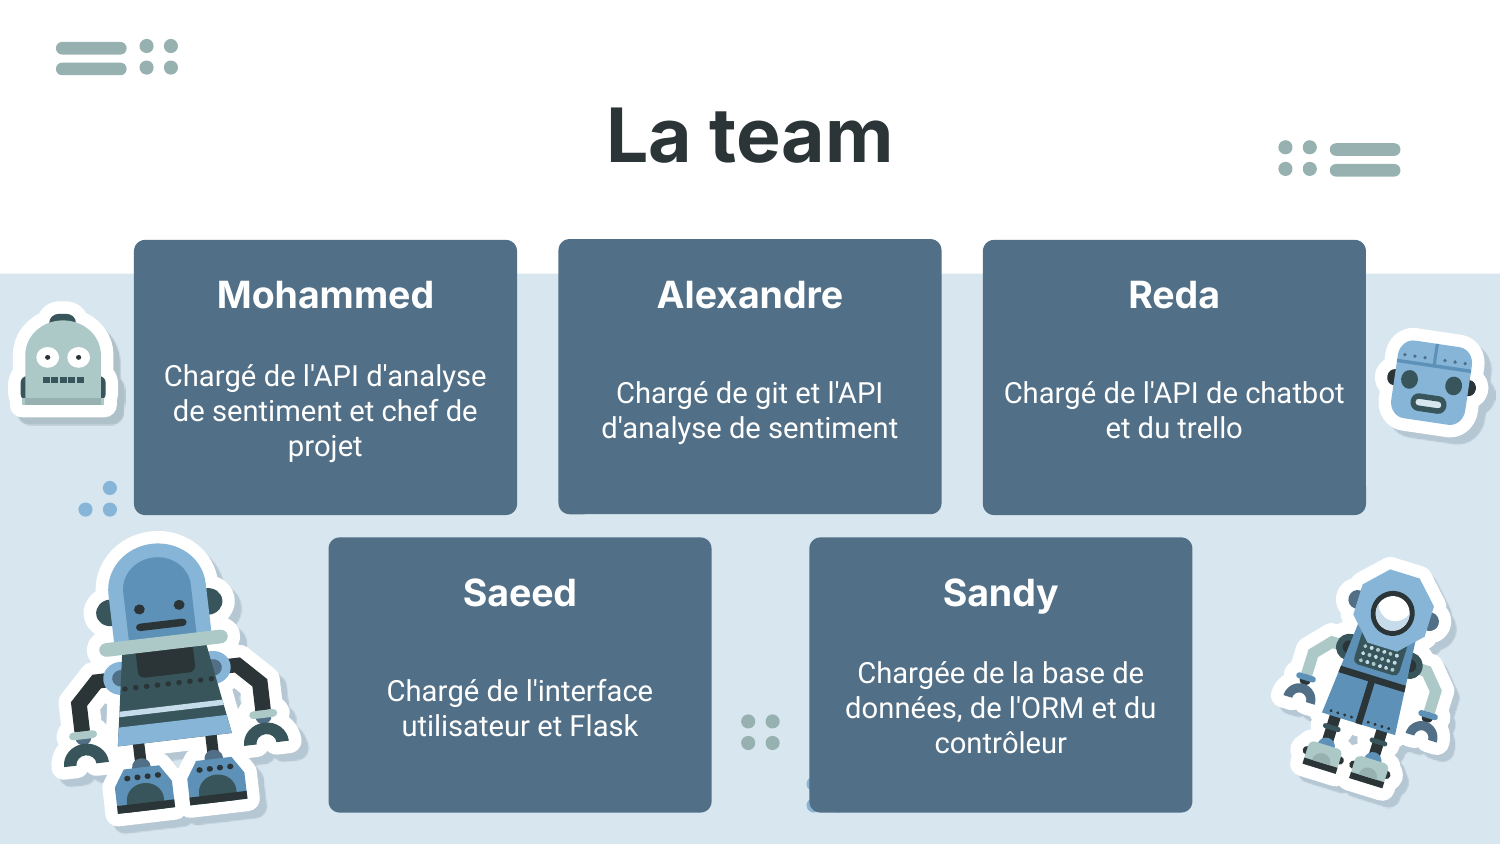

# La team

Alexandre
Mohammed
Reda

Chargé de git et l'API d'analyse de sentiment
Chargé de l'API d'analyse de sentiment et chef de projet
Chargé de l'API de chatbot et du trello

Saeed
Sandy

Chargé de l'interface utilisateur et Flask
Chargée de la base de données, de l'ORM et du contrôleur